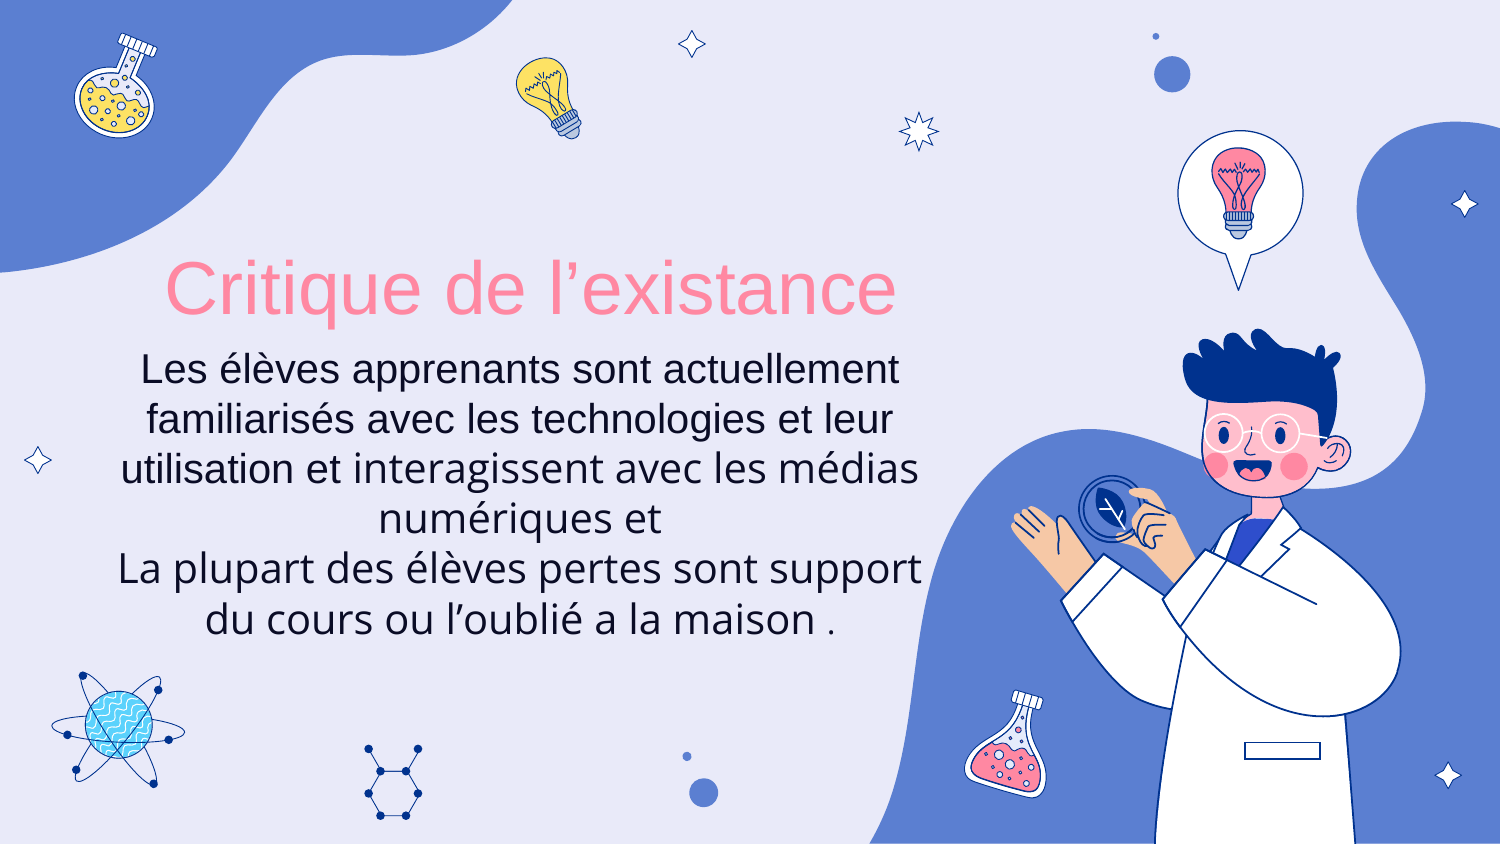

# Critique de l’existance
Les élèves apprenants sont actuellement familiarisés avec les technologies et leur utilisation et interagissent avec les médias numériques et
La plupart des élèves pertes sont support du cours ou l’oublié a la maison .